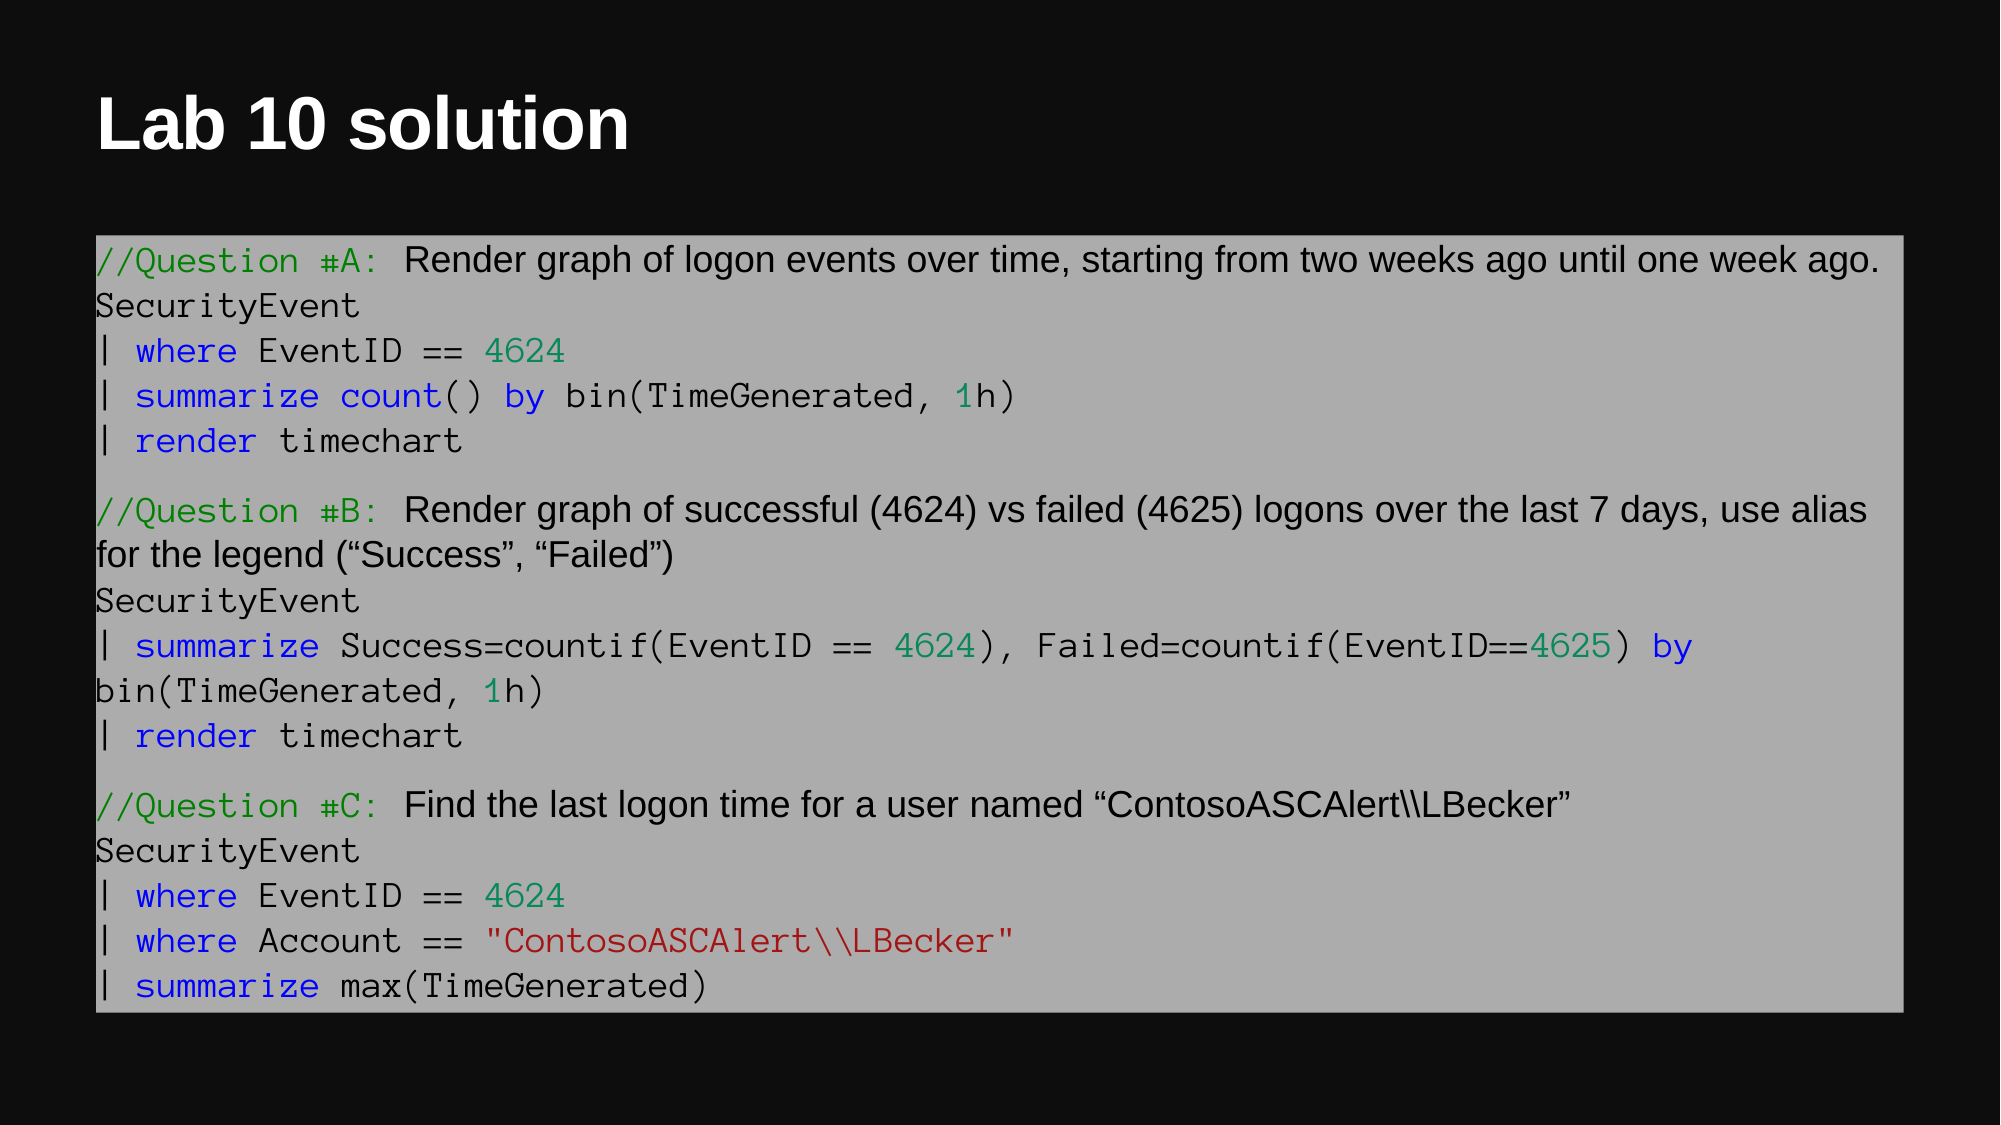

# Lab 10 solution
//Question #A: Render graph of logon events over time, starting from two weeks ago until one week ago.
SecurityEvent
| where EventID == 4624
| summarize count() by bin(TimeGenerated, 1h)
| render timechart
//Question #B: Render graph of successful (4624) vs failed (4625) logons over the last 7 days, use alias for the legend (“Success”, “Failed”)
SecurityEvent
| summarize Success=countif(EventID == 4624), Failed=countif(EventID==4625) by bin(TimeGenerated, 1h)
| render timechart
//Question #C: Find the last logon time for a user named “ContosoASCAlert\\LBecker”
SecurityEvent
| where EventID == 4624
| where Account == "ContosoASCAlert\\LBecker"
| summarize max(TimeGenerated)